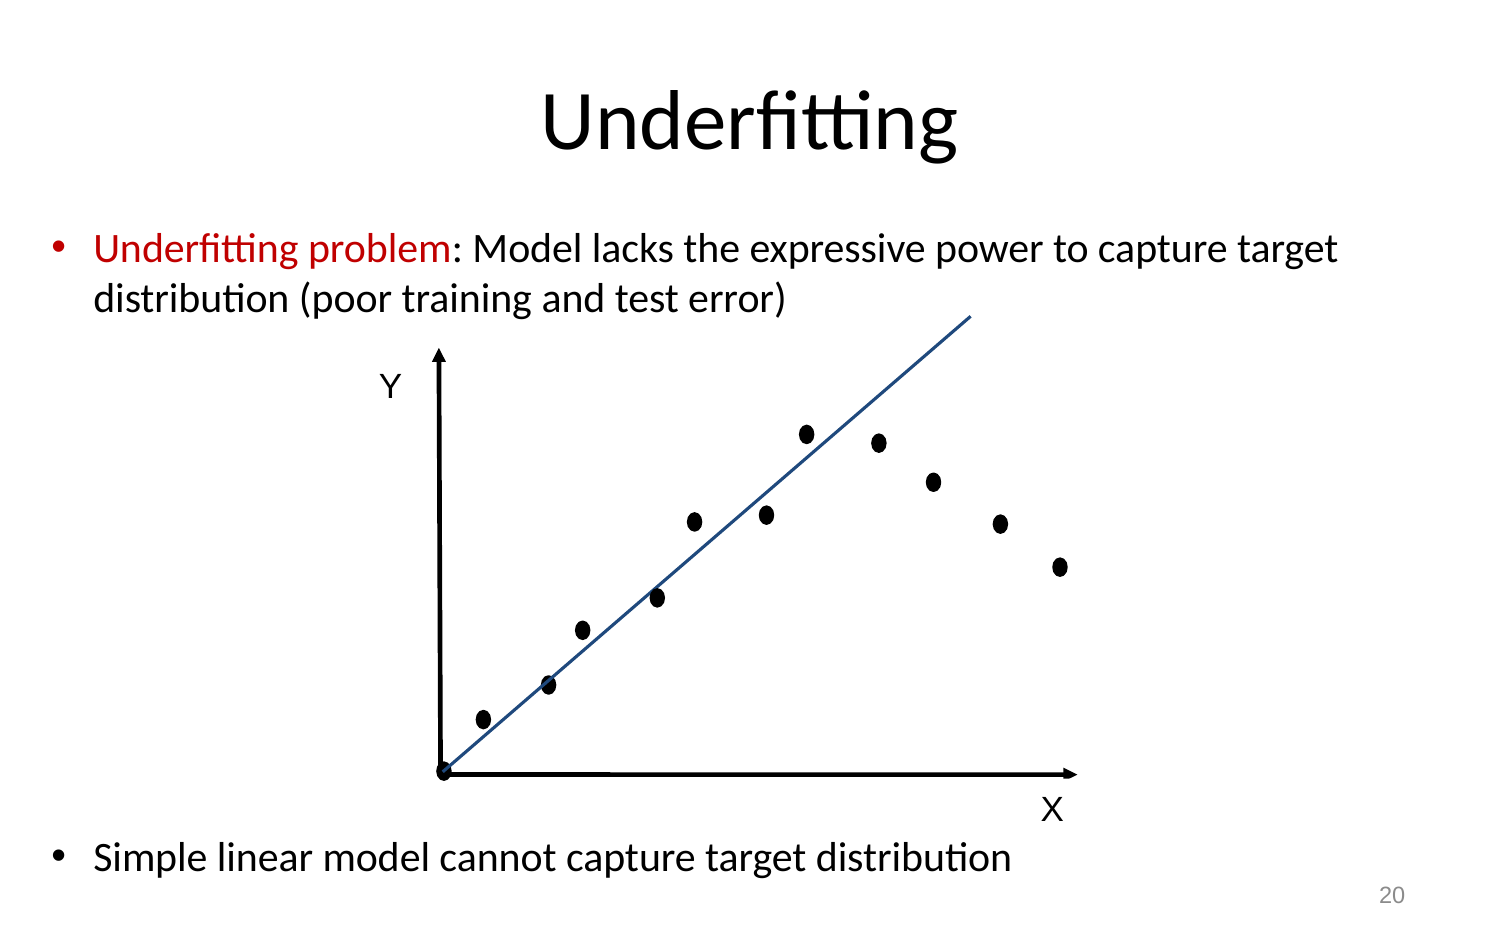

# Underfitting
Underfitting problem: Model lacks the expressive power to capture target distribution (poor training and test error)
Simple linear model cannot capture target distribution

Y

X
20